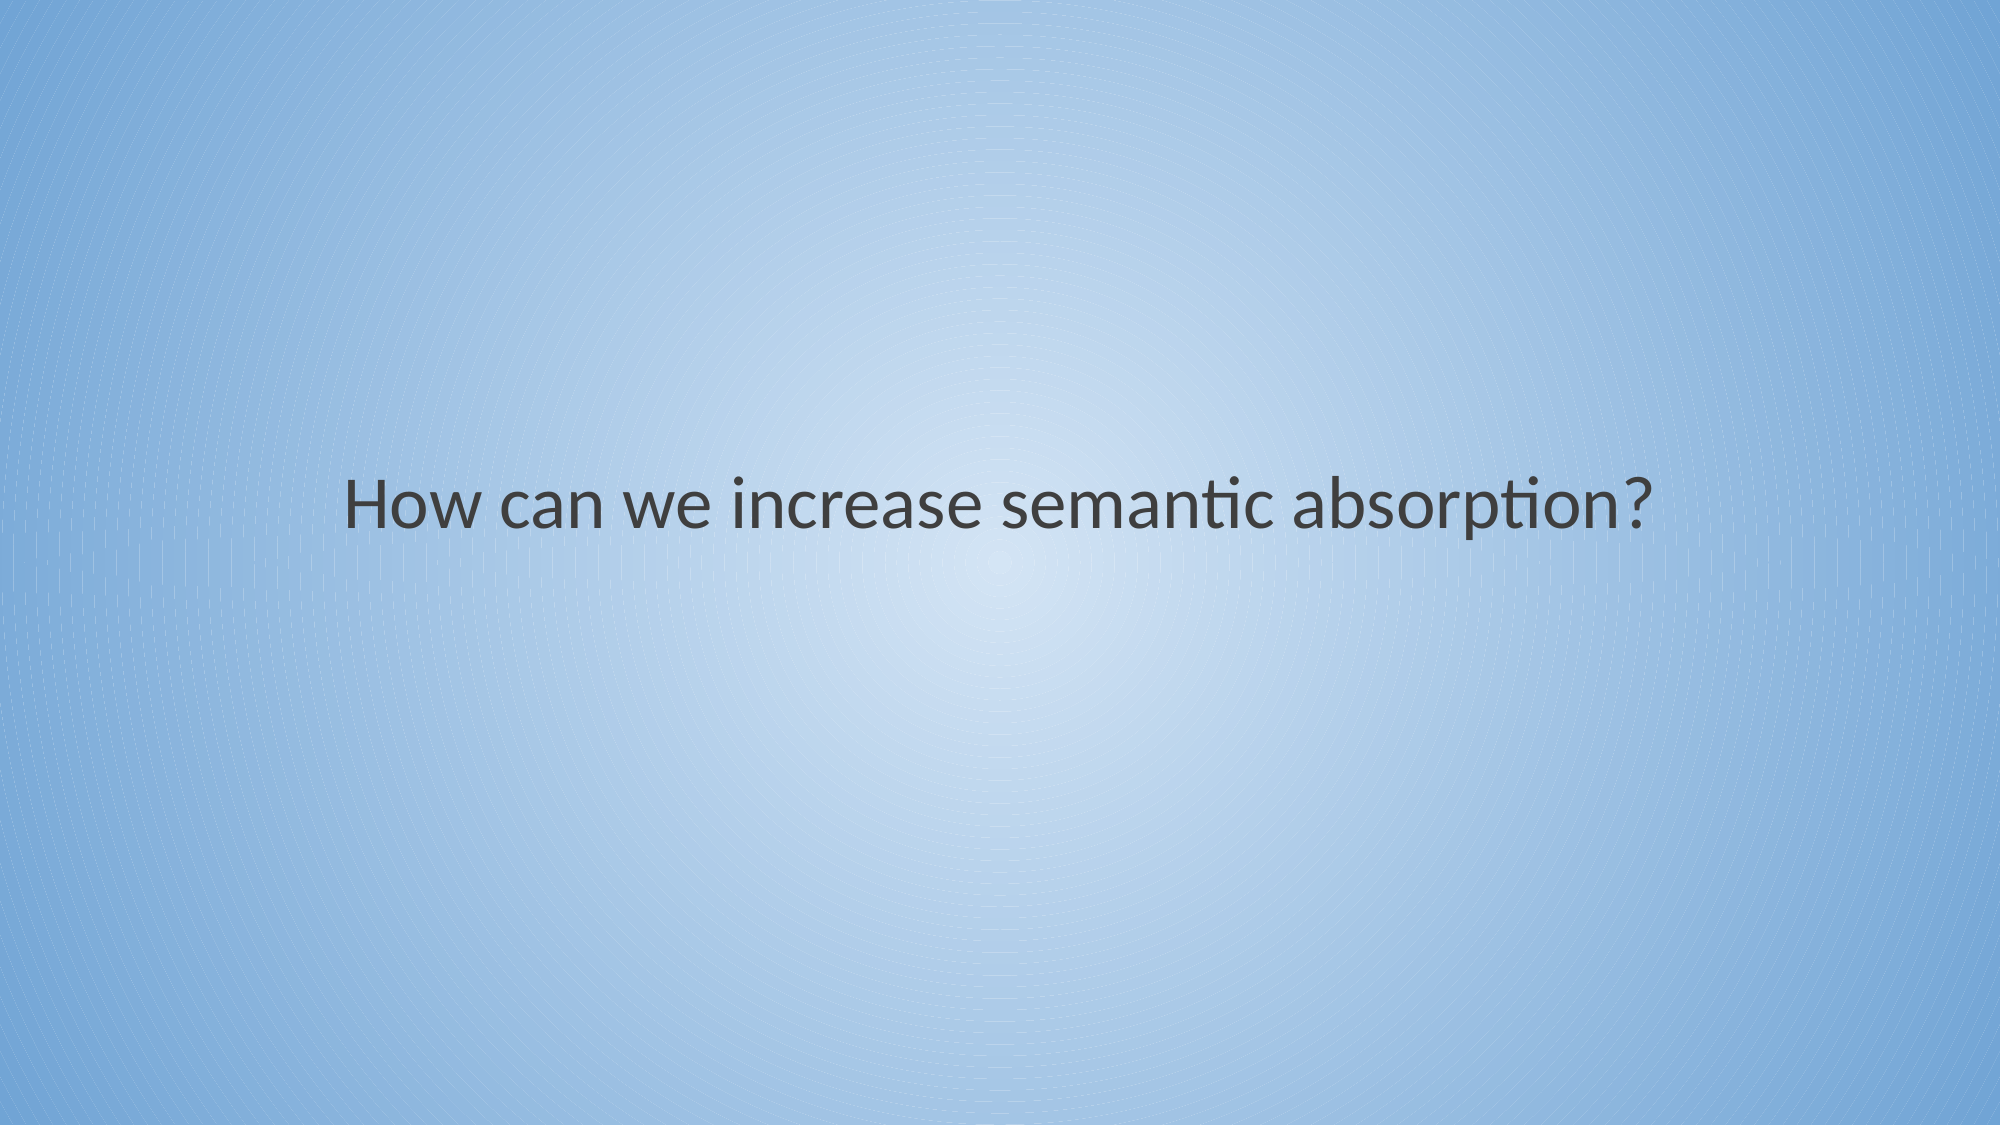

# How can we increase semantic absorption?